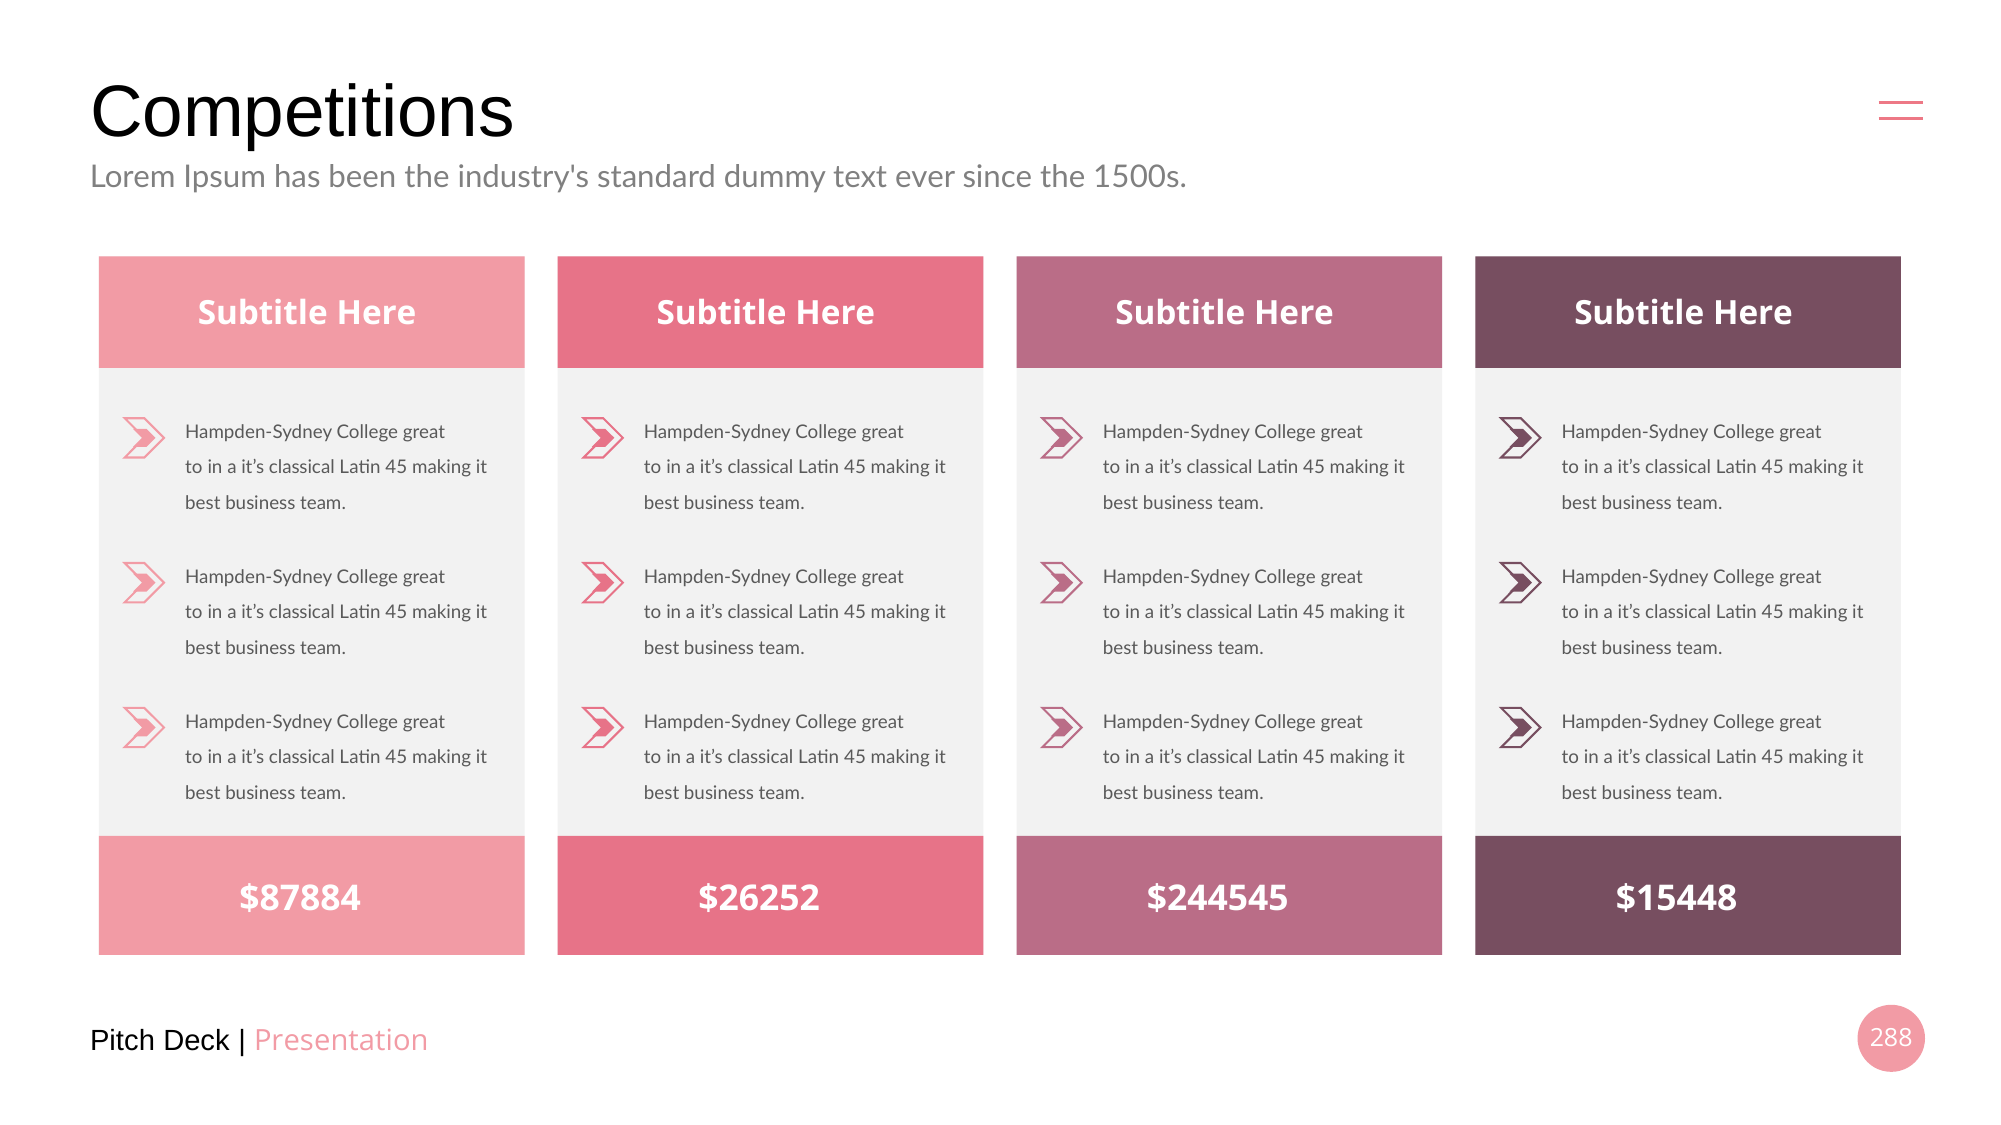

# Competitions
Lorem Ipsum has been the industry's standard dummy text ever since the 1500s.

Subtitle Here
Subtitle Here
Subtitle Here
Subtitle Here

Hampden-Sydney College great
to in a it’s classical Latin 45 making it
best business team.
Hampden-Sydney College great
to in a it’s classical Latin 45 making it
best business team.
Hampden-Sydney College great
to in a it’s classical Latin 45 making it
best business team.
Hampden-Sydney College great
to in a it’s classical Latin 45 making it
best business team.

Hampden-Sydney College great
to in a it’s classical Latin 45 making it
best business team.
Hampden-Sydney College great
to in a it’s classical Latin 45 making it
best business team.
Hampden-Sydney College great
to in a it’s classical Latin 45 making it
best business team.
Hampden-Sydney College great
to in a it’s classical Latin 45 making it
best business team.

Hampden-Sydney College great
to in a it’s classical Latin 45 making it
best business team.
Hampden-Sydney College great
to in a it’s classical Latin 45 making it
best business team.
Hampden-Sydney College great
to in a it’s classical Latin 45 making it
best business team.
Hampden-Sydney College great
to in a it’s classical Latin 45 making it
best business team.

$87884
$26252
$244545
$15448
Pitch Deck | Presentation
288